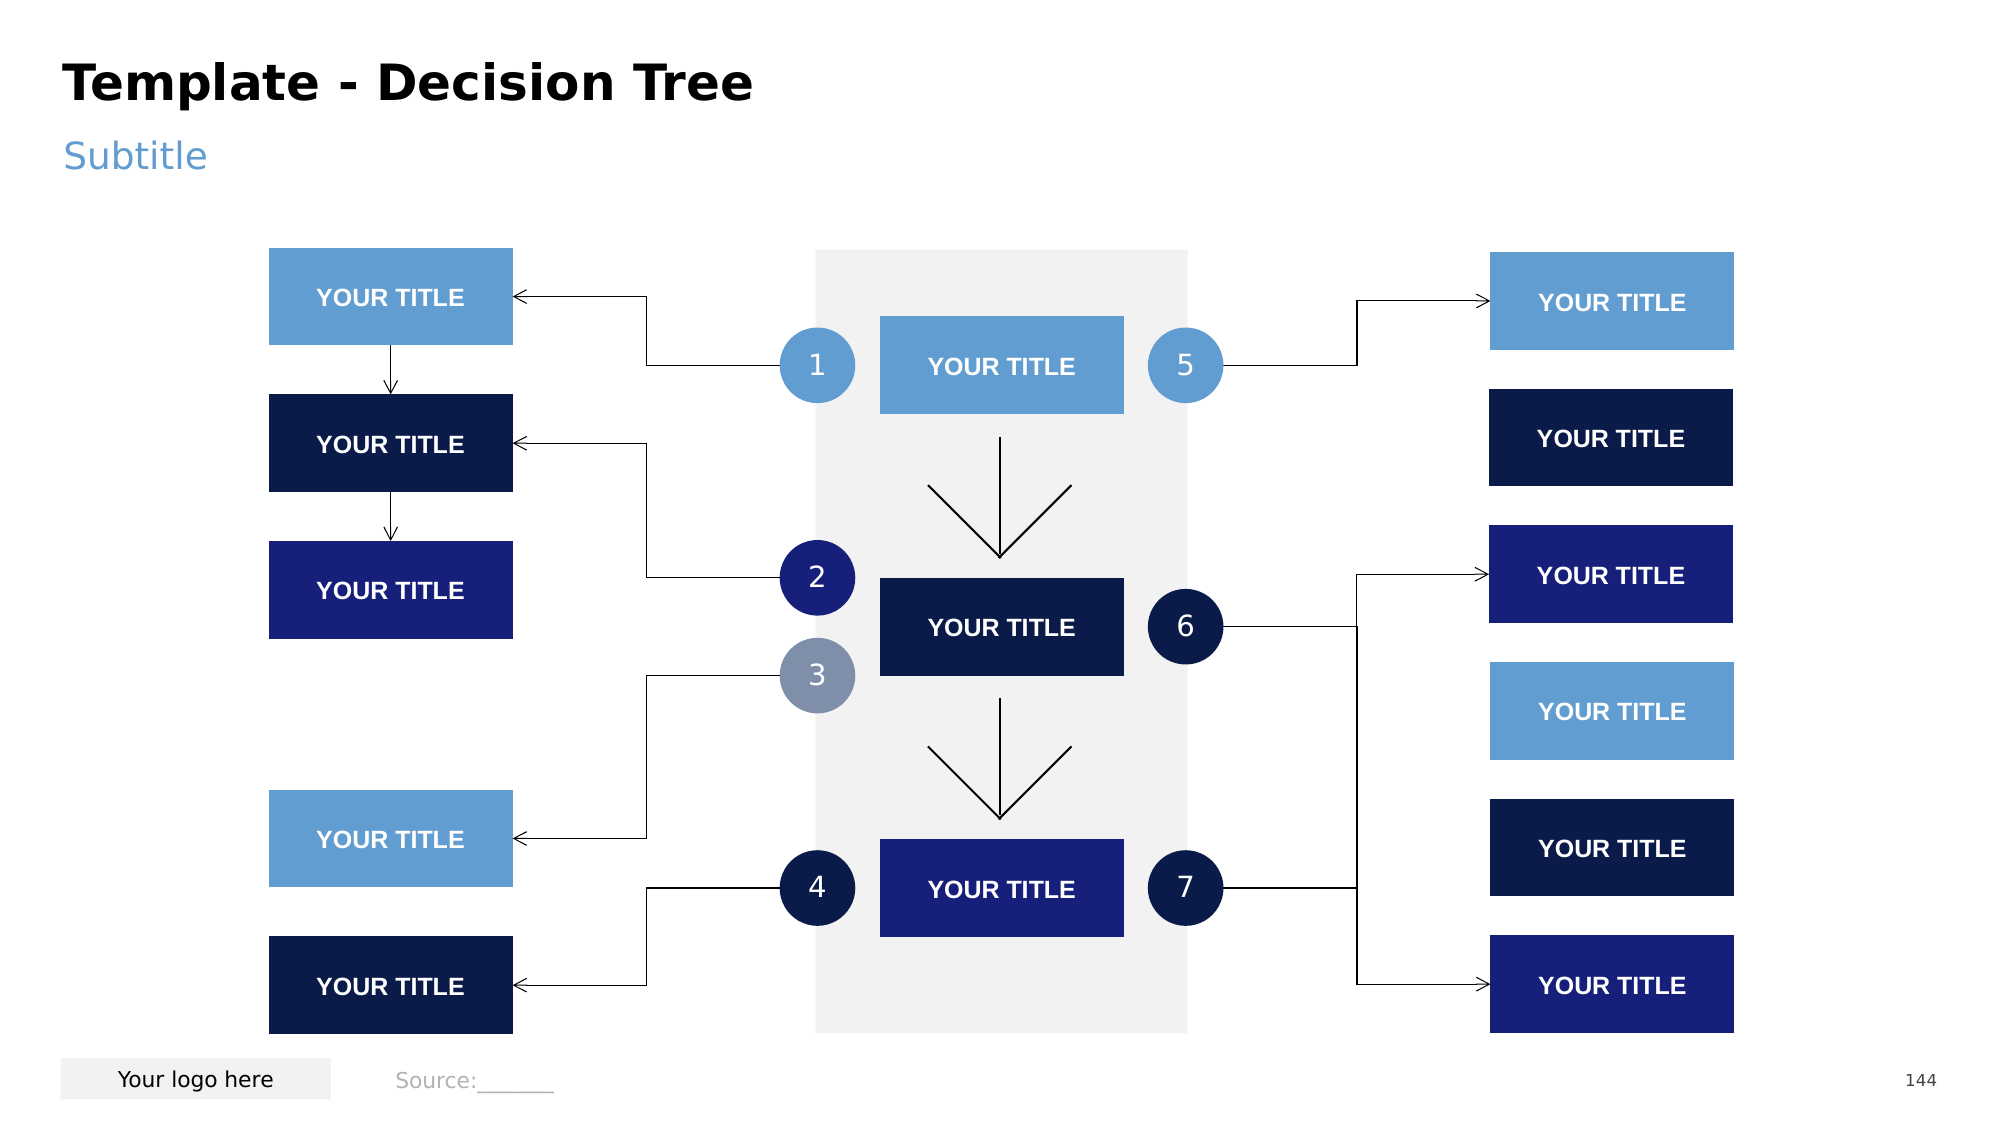

# Template - Decision Tree
Subtitle
YOUR TITLE

YOUR TITLE
YOUR TITLE
5
1
YOUR TITLE
YOUR TITLE
YOUR TITLE
2
YOUR TITLE
YOUR TITLE
6
3
YOUR TITLE
YOUR TITLE
YOUR TITLE
YOUR TITLE
4
7
YOUR TITLE
YOUR TITLE
Source:_______